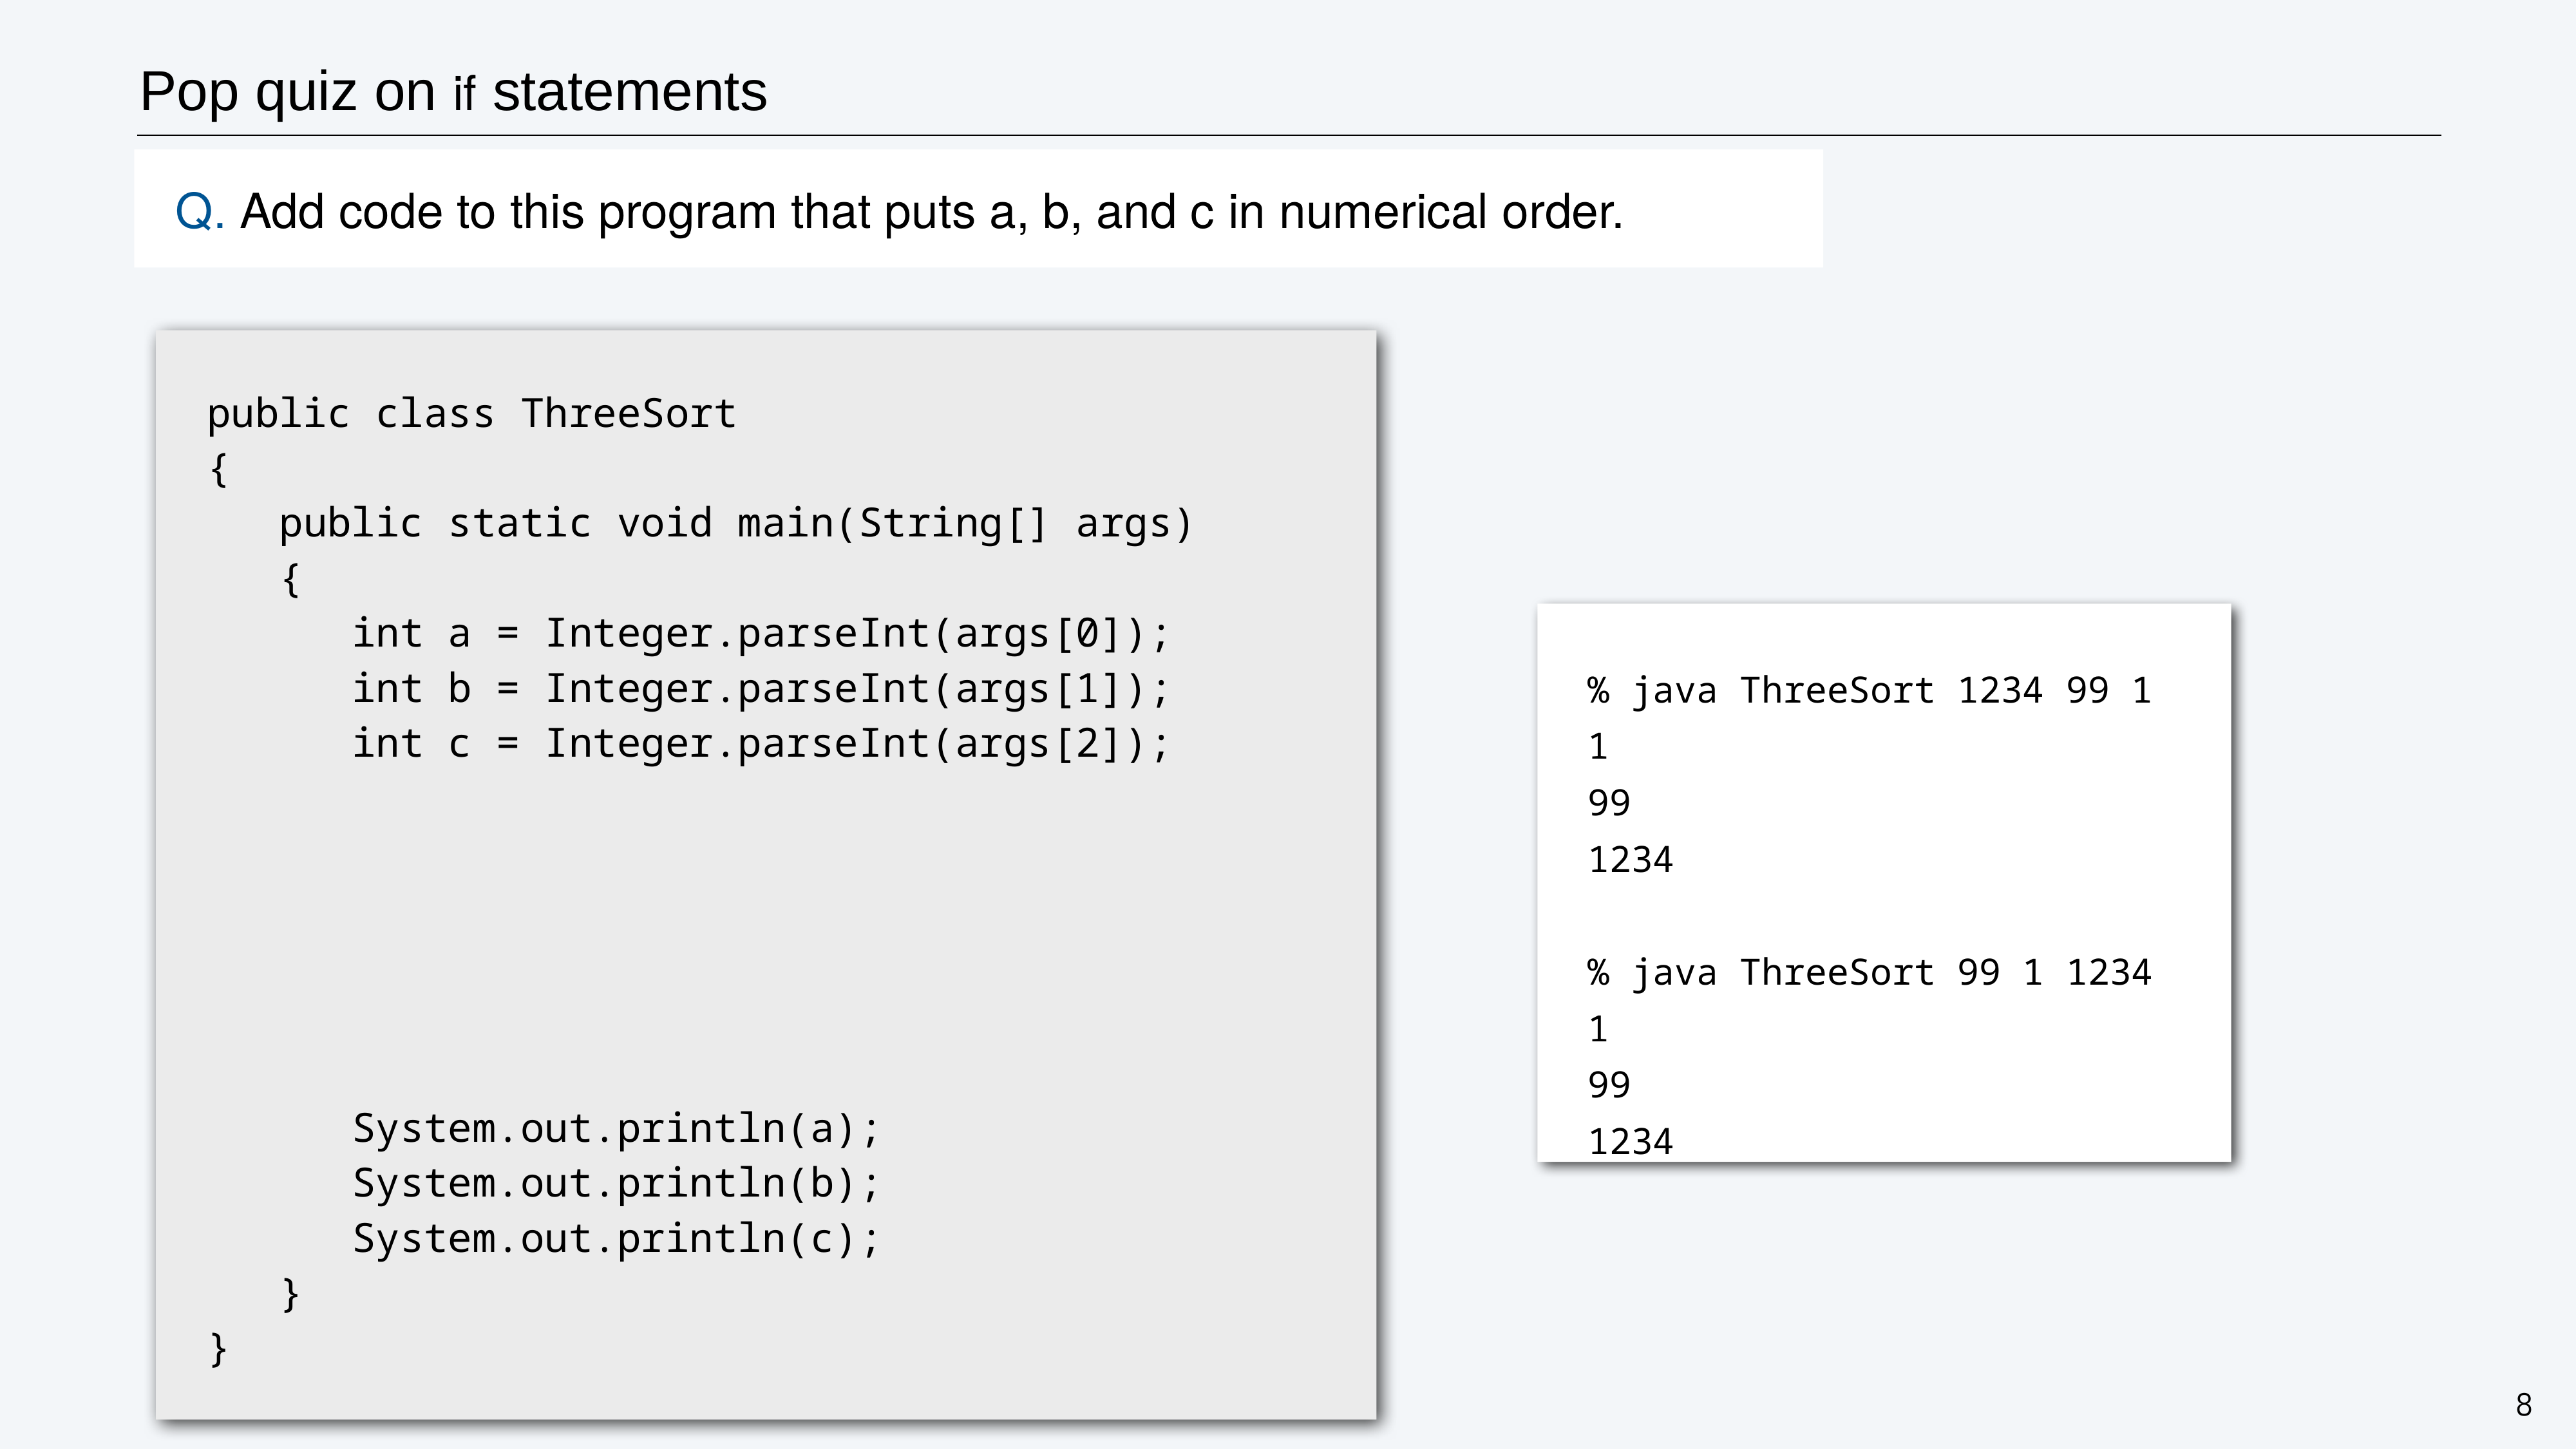

# Pop quiz on if statements
Q. Add code to this program that puts a, b, and c in numerical order.
public class ThreeSort
{
   public static void main(String[] args)
   {
      int a = Integer.parseInt(args[0]);
      int b = Integer.parseInt(args[1]);
      int c = Integer.parseInt(args[2]);

      System.out.println(a);
      System.out.println(b);
      System.out.println(c);
   }
}
% java ThreeSort 1234 99 1
1
99
1234

% java ThreeSort 99 1 1234
1
99
1234
8